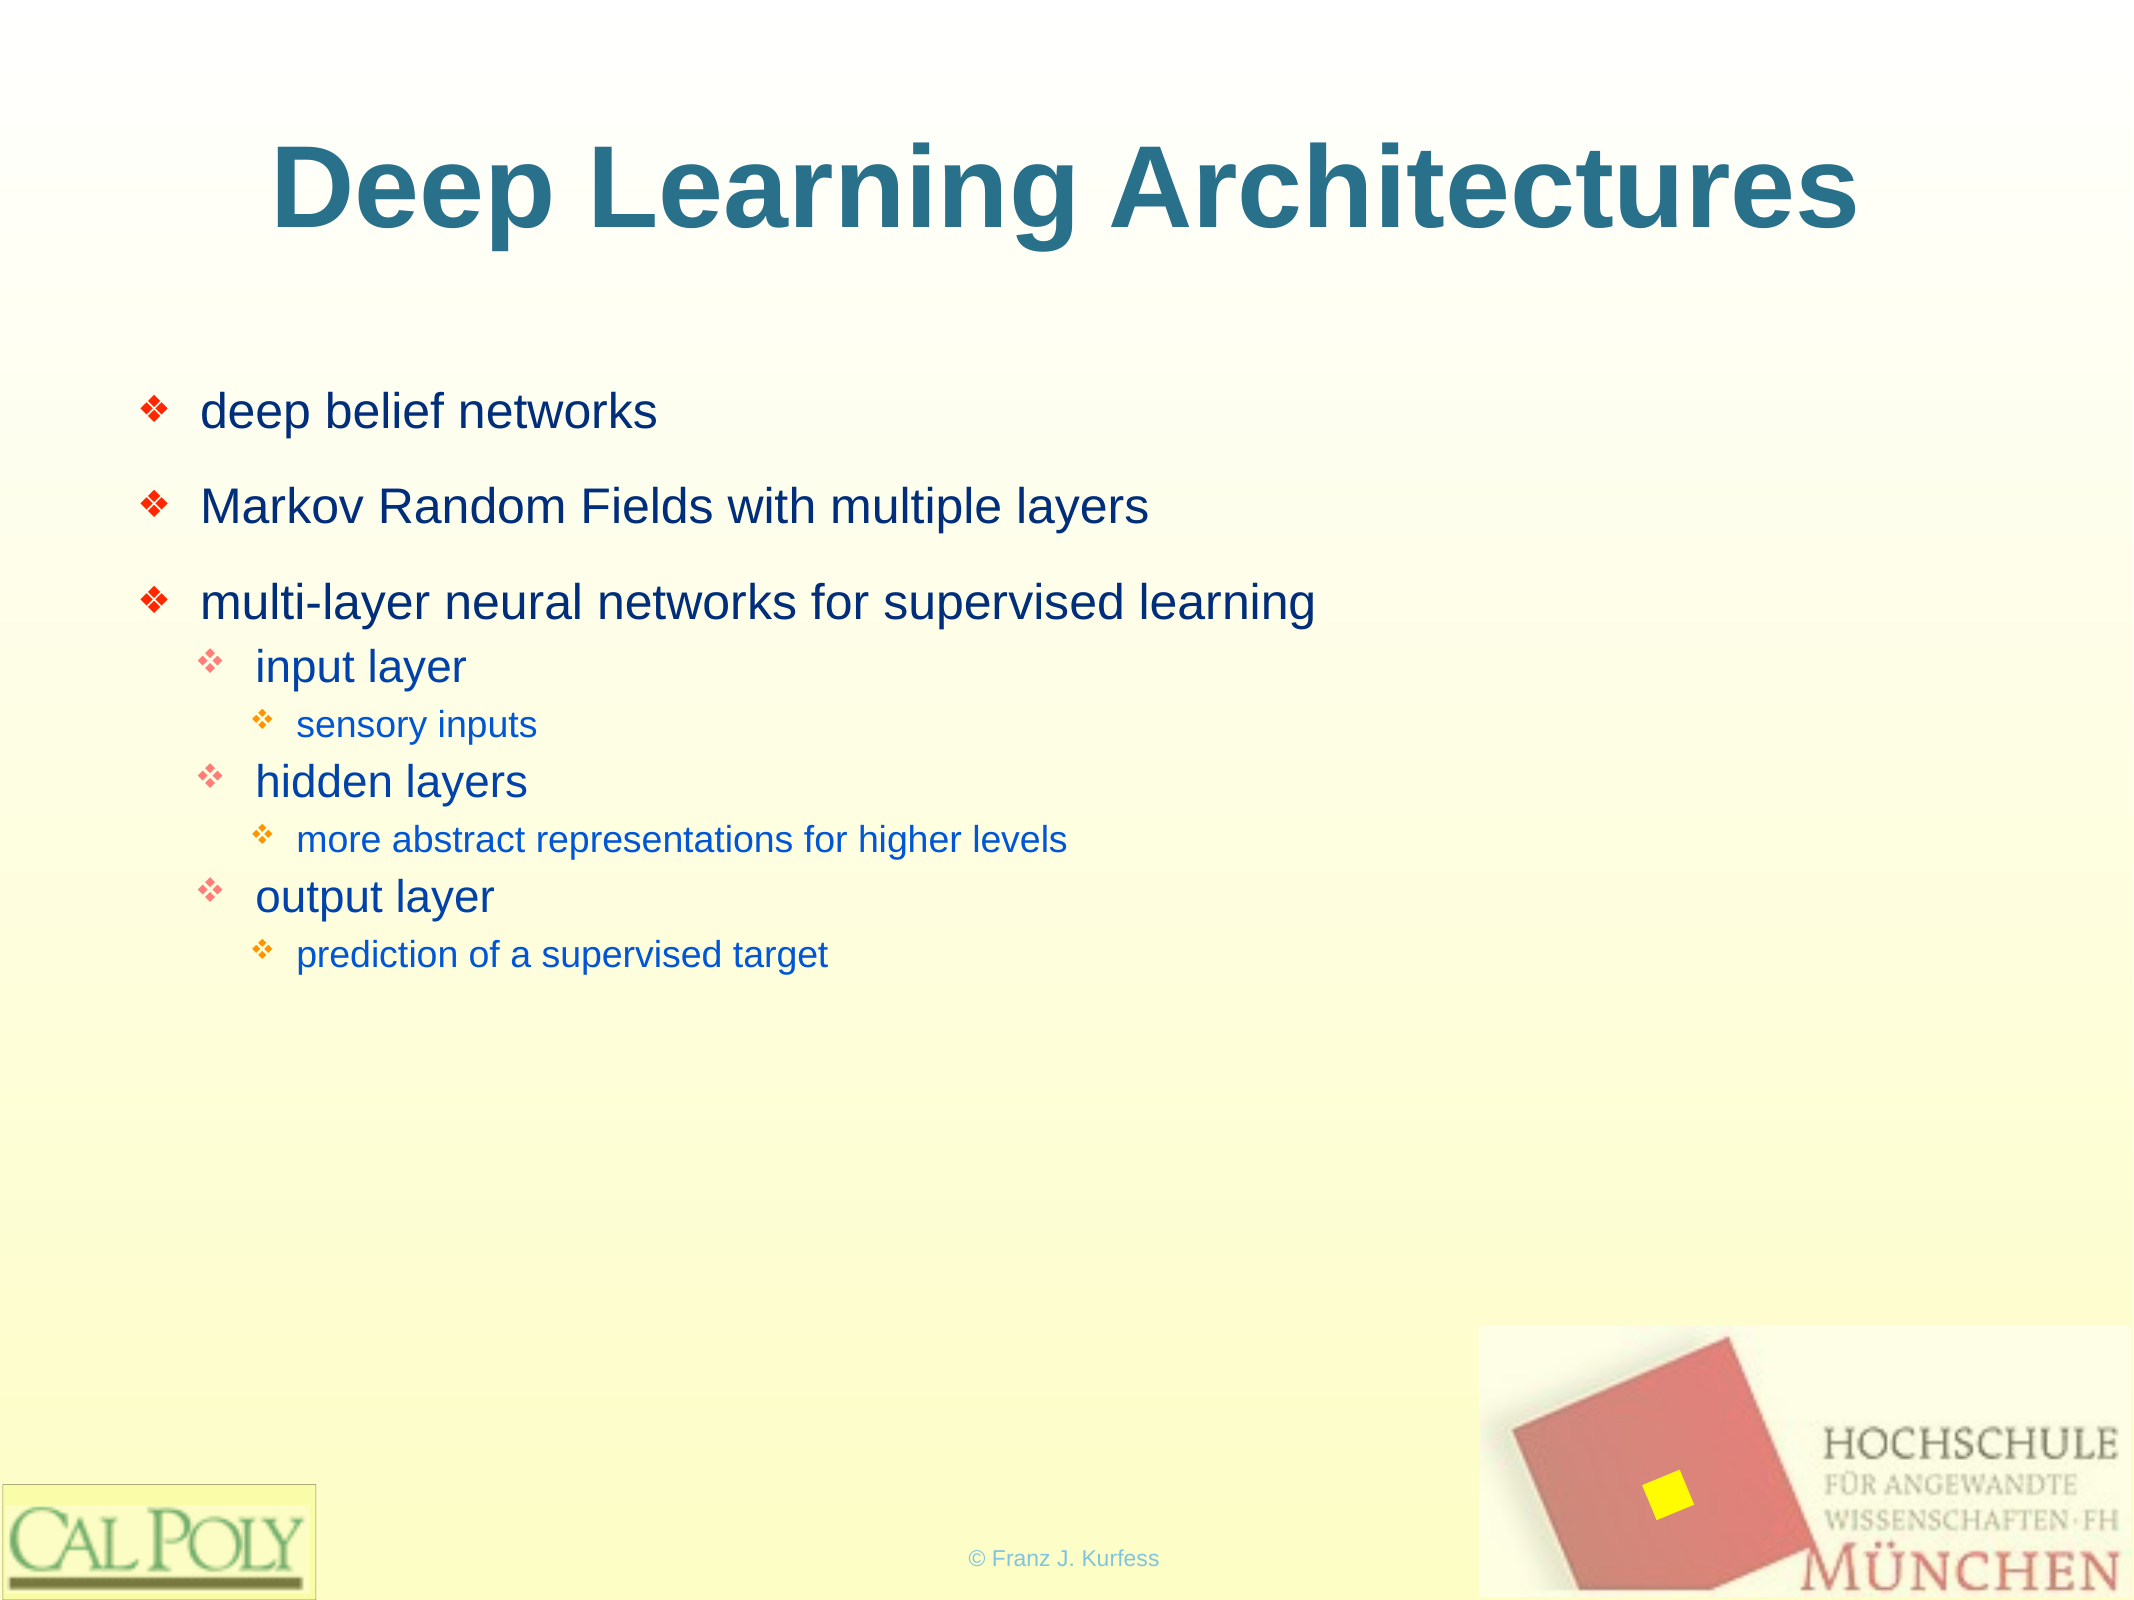

# Deep Learning Architectures
deep belief networks
Markov Random Fields with multiple layers
multi-layer neural networks for supervised learning
input layer
sensory inputs
hidden layers
more abstract representations for higher levels
output layer
prediction of a supervised target
95